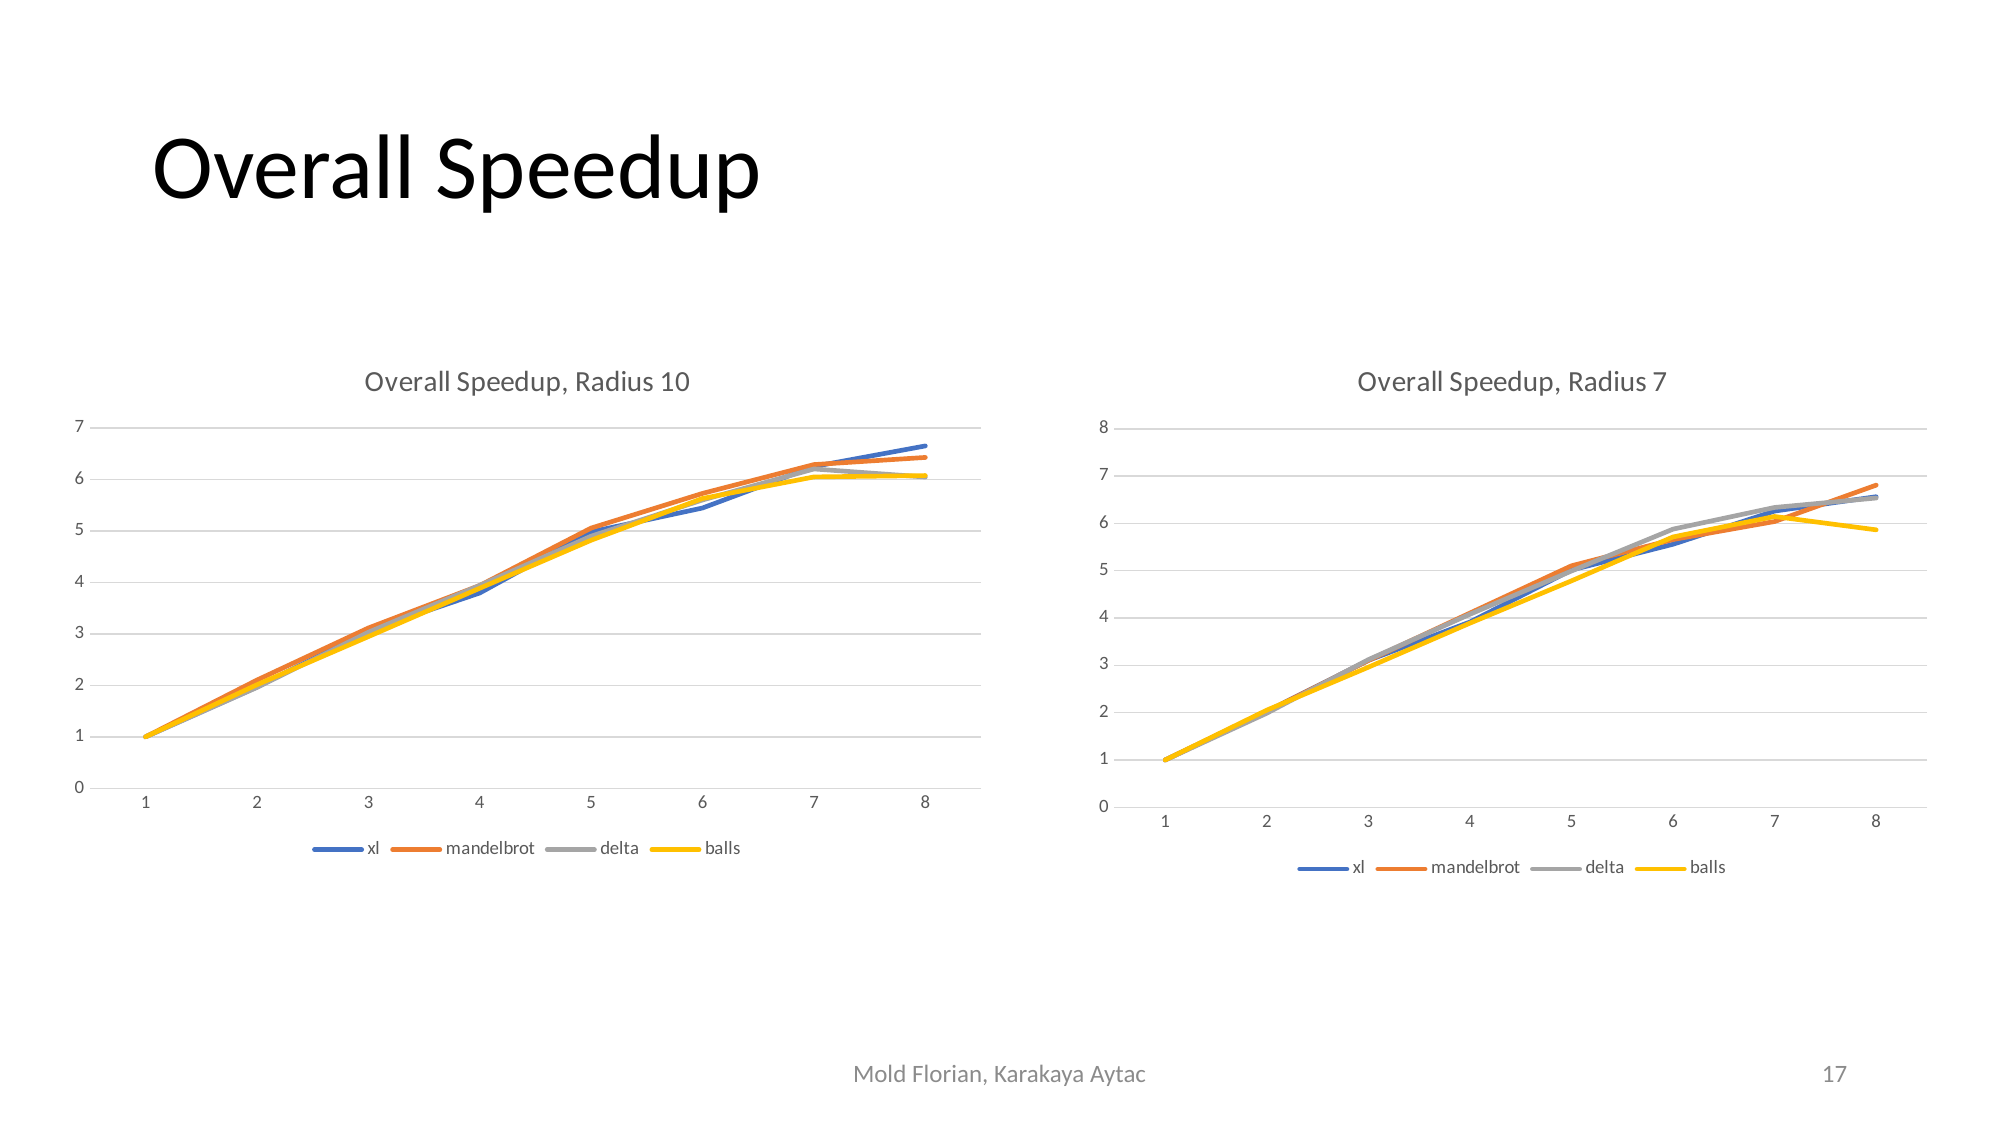

# Overall Speedup

### Chart: Overall Speedup, Radius 10

| Category | xl | mandelbrot | delta | balls |
|---|---|---|---|---|

### Chart: Overall Speedup, Radius 7

| Category | xl | mandelbrot | delta | balls |
|---|---|---|---|---|
Mold Florian, Karakaya Aytac
17